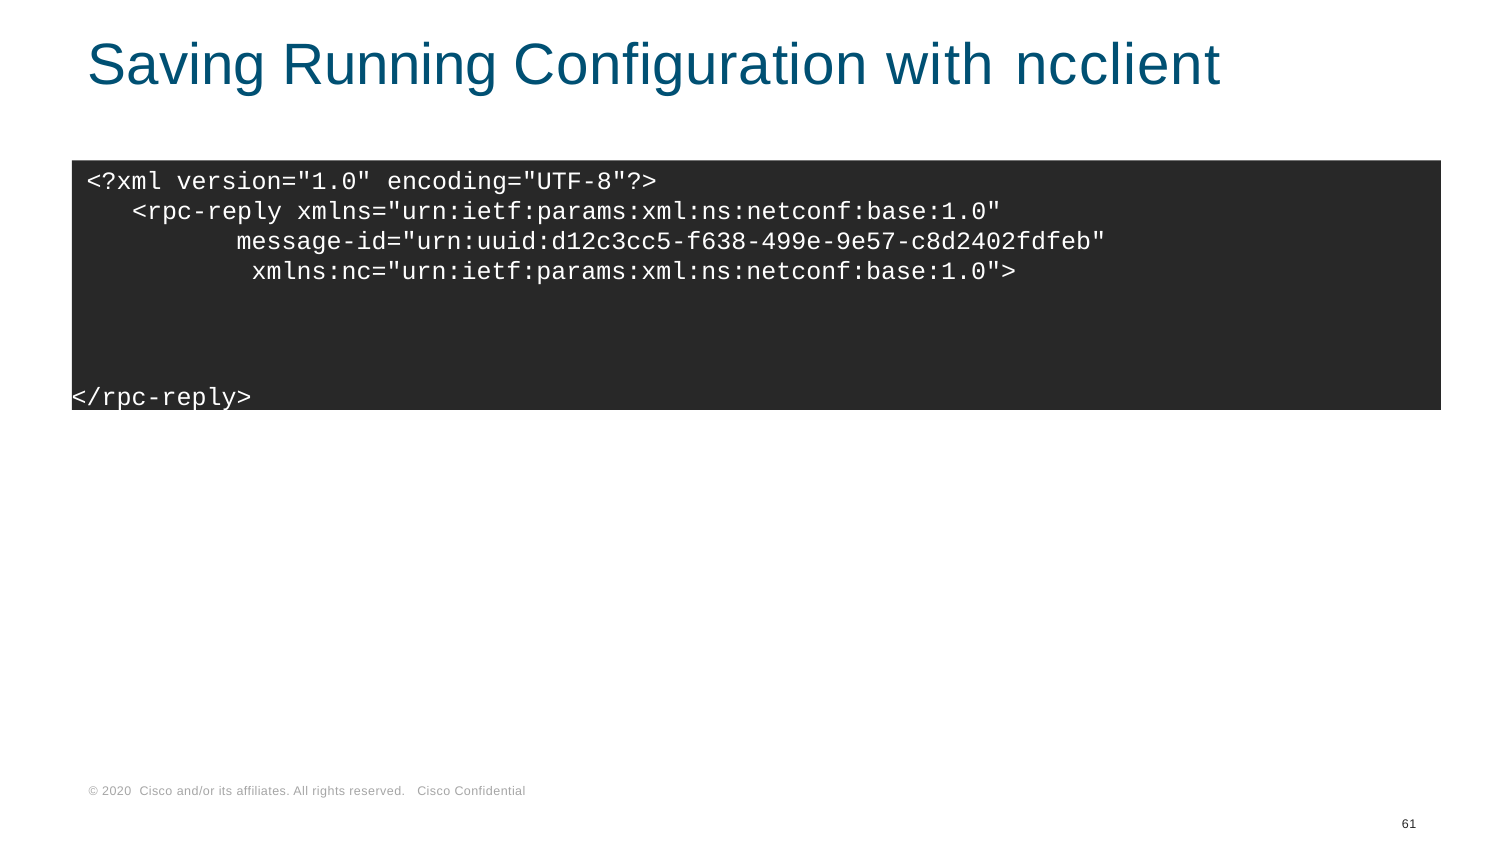

# Saving Running Configuration with ncclient
<?xml version="1.0" encoding="UTF-8"?>
<rpc-reply xmlns="urn:ietf:params:xml:ns:netconf:base:1.0"  message-id="urn:uuid:d12c3cc5-f638-499e-9e57-c8d2402fdfeb"  xmlns:nc="urn:ietf:params:xml:ns:netconf:base:1.0">

</rpc-reply>
<result xmlns='http://cisco.com/yang/cisco-ia'>
Save running-config successful
</result>
61